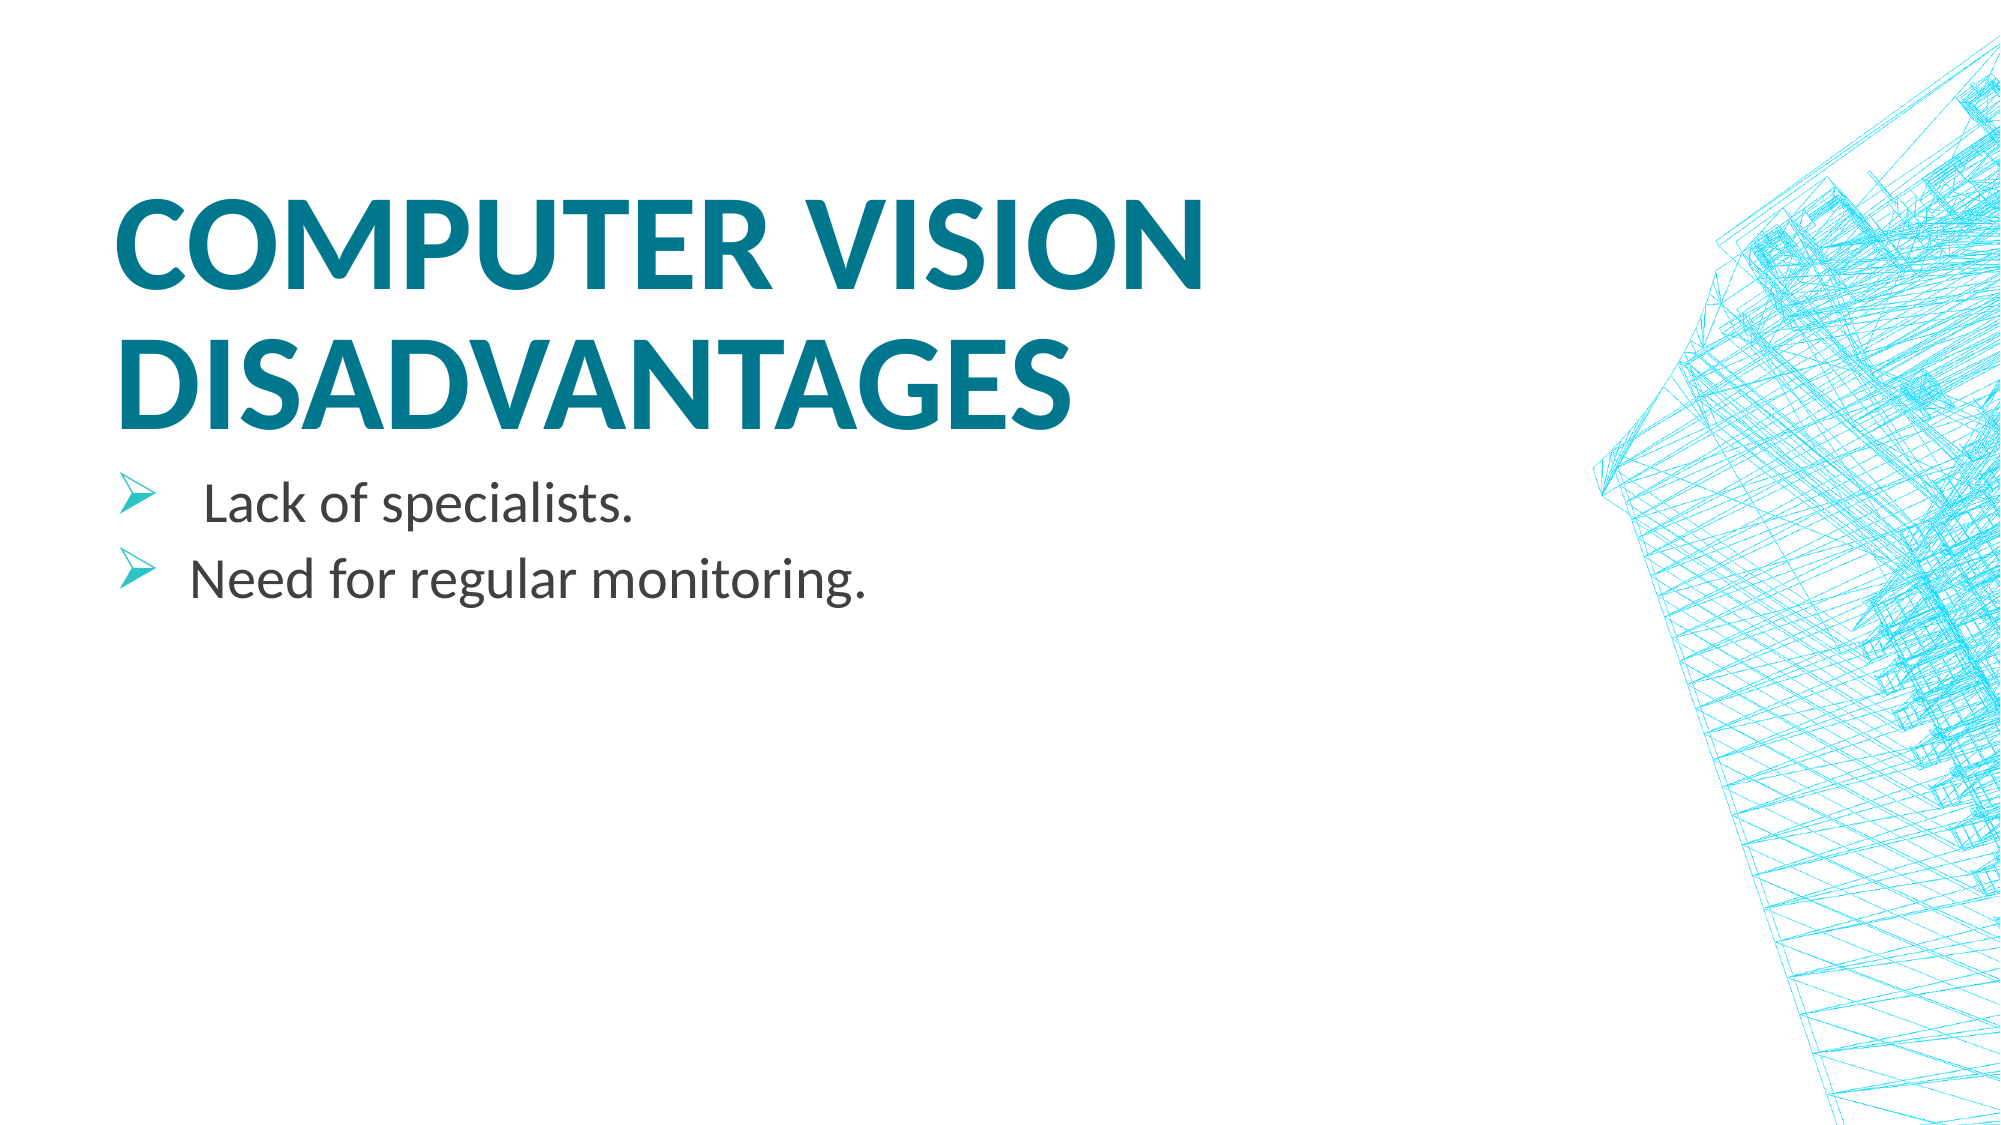

# Computer Vision Disadvantages
 Lack of specialists.
Need for regular monitoring.